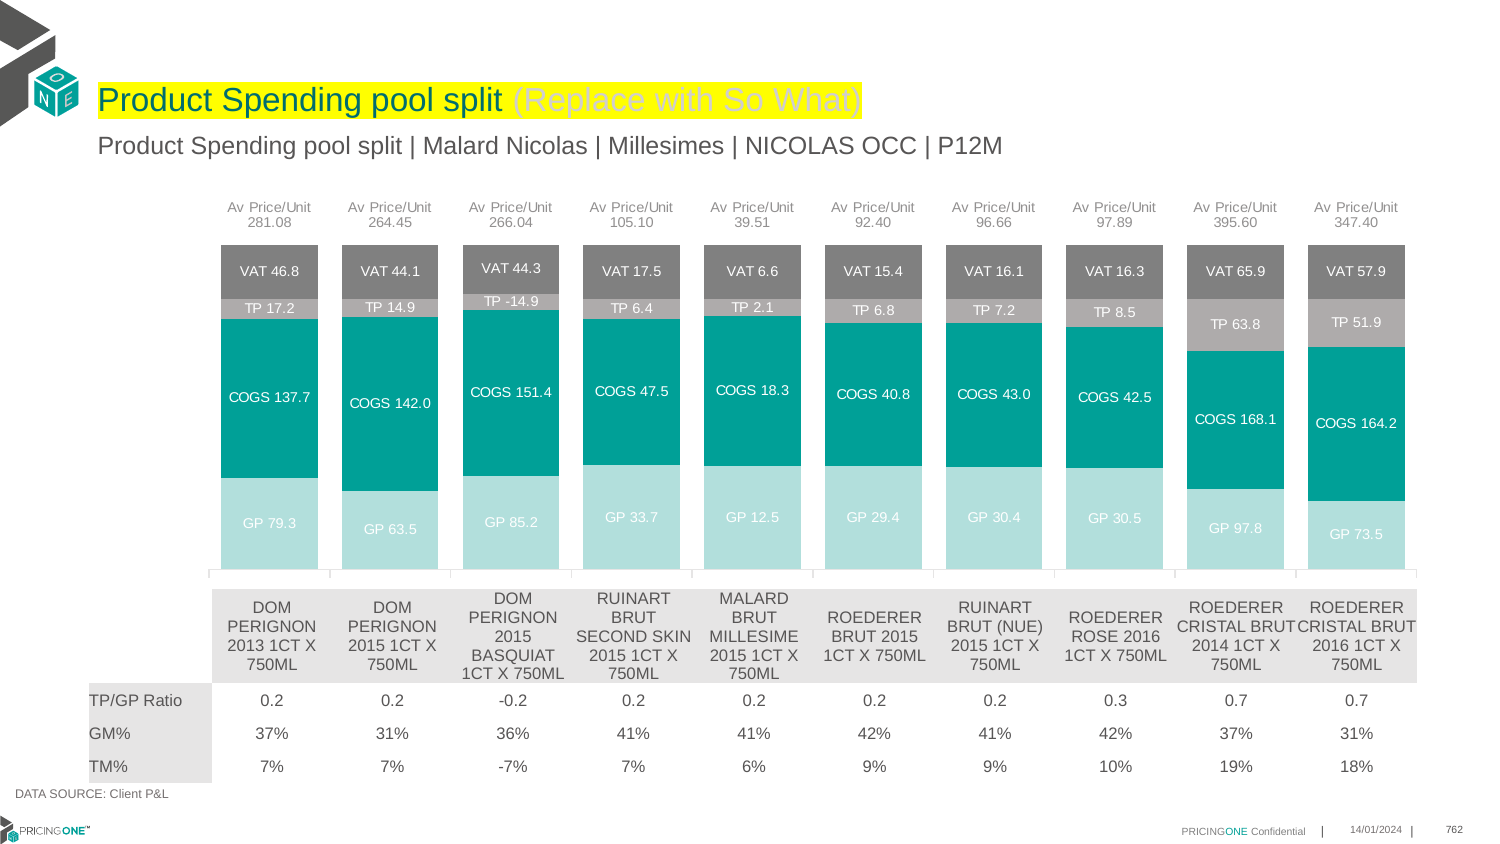

# Product Spending pool split (Replace with So What)
Product Spending pool split | Malard Nicolas | Millesimes | NICOLAS OCC | P12M

### Chart

| Category | GP | COGS | TP | VAT |
|---|---|---|---|---|
| Av Price/Unit 281.08 | 79.32062222222223 | 137.7071222222222 | 17.20836666666665 | 46.84722222222222 |
| Av Price/Unit 264.45 | 63.475945454545446 | 142.01560606060605 | 14.88723636363639 | 44.07575757575755 |
| Av Price/Unit 266.04 | 85.23845000000001 | 151.36871428571428 | -14.910735714285693 | 44.339285714285715 |
| Av Price/Unit 105.10 | 33.6563 | 47.489500000000014 | 6.441005555555606 | 17.517361111111086 |
| Av Price/Unit 39.51 | 12.51485806451613 | 18.333151612903222 | 2.073072759856629 | 6.584229390681005 |
| Av Price/Unit 92.40 | 29.42717142857143 | 40.755385714285715 | 6.817442857142865 | 15.4 |
| Av Price/Unit 96.66 | 30.35005862068965 | 42.97770344827587 | 7.218214942528746 | 16.109195402298845 |
| Av Price/Unit 97.89 | 30.499626315789477 | 42.54913684210527 | 8.530184210526329 | 16.31578947368421 |
| Av Price/Unit 395.60 | 97.84662 | 168.06362 | 63.7564266666667 | 65.93333333333331 |
| Av Price/Unit 347.40 | 73.47369999999998 | 164.1545 | 51.87179999999998 | 57.9 |
|  | DOM PERIGNON 2013 1CT X 750ML | DOM PERIGNON 2015 1CT X 750ML | DOM PERIGNON 2015 BASQUIAT 1CT X 750ML | RUINART BRUT SECOND SKIN 2015 1CT X 750ML | MALARD BRUT MILLESIME 2015 1CT X 750ML | ROEDERER BRUT 2015 1CT X 750ML | RUINART BRUT (NUE) 2015 1CT X 750ML | ROEDERER ROSE 2016 1CT X 750ML | ROEDERER CRISTAL BRUT 2014 1CT X 750ML | ROEDERER CRISTAL BRUT 2016 1CT X 750ML |
| --- | --- | --- | --- | --- | --- | --- | --- | --- | --- | --- |
| TP/GP Ratio | 0.2 | 0.2 | -0.2 | 0.2 | 0.2 | 0.2 | 0.2 | 0.3 | 0.7 | 0.7 |
| GM% | 37% | 31% | 36% | 41% | 41% | 42% | 41% | 42% | 37% | 31% |
| TM% | 7% | 7% | -7% | 7% | 6% | 9% | 9% | 10% | 19% | 18% |
DATA SOURCE: Client P&L

14/01/2024
762